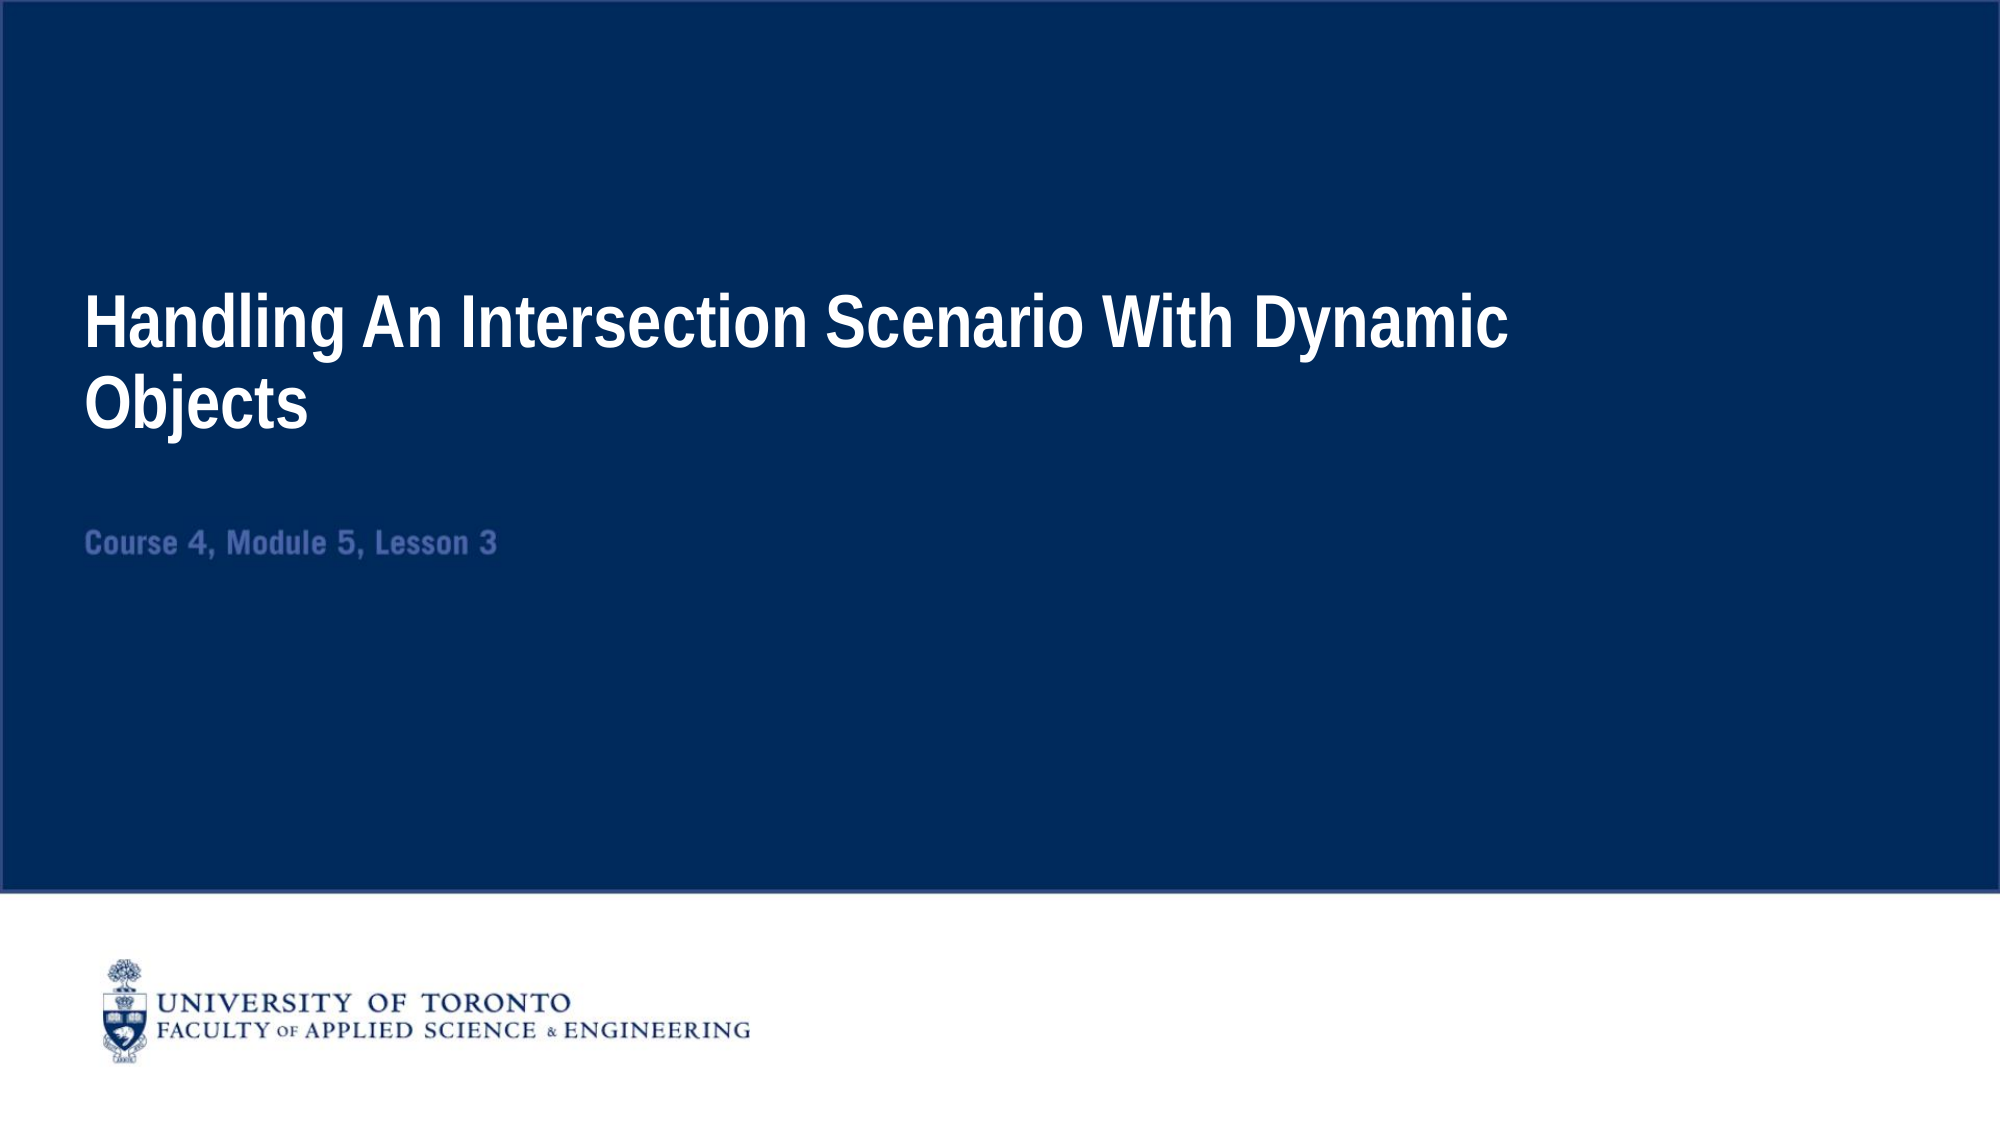

Handling An Intersection Scenario With Dynamic
Objects